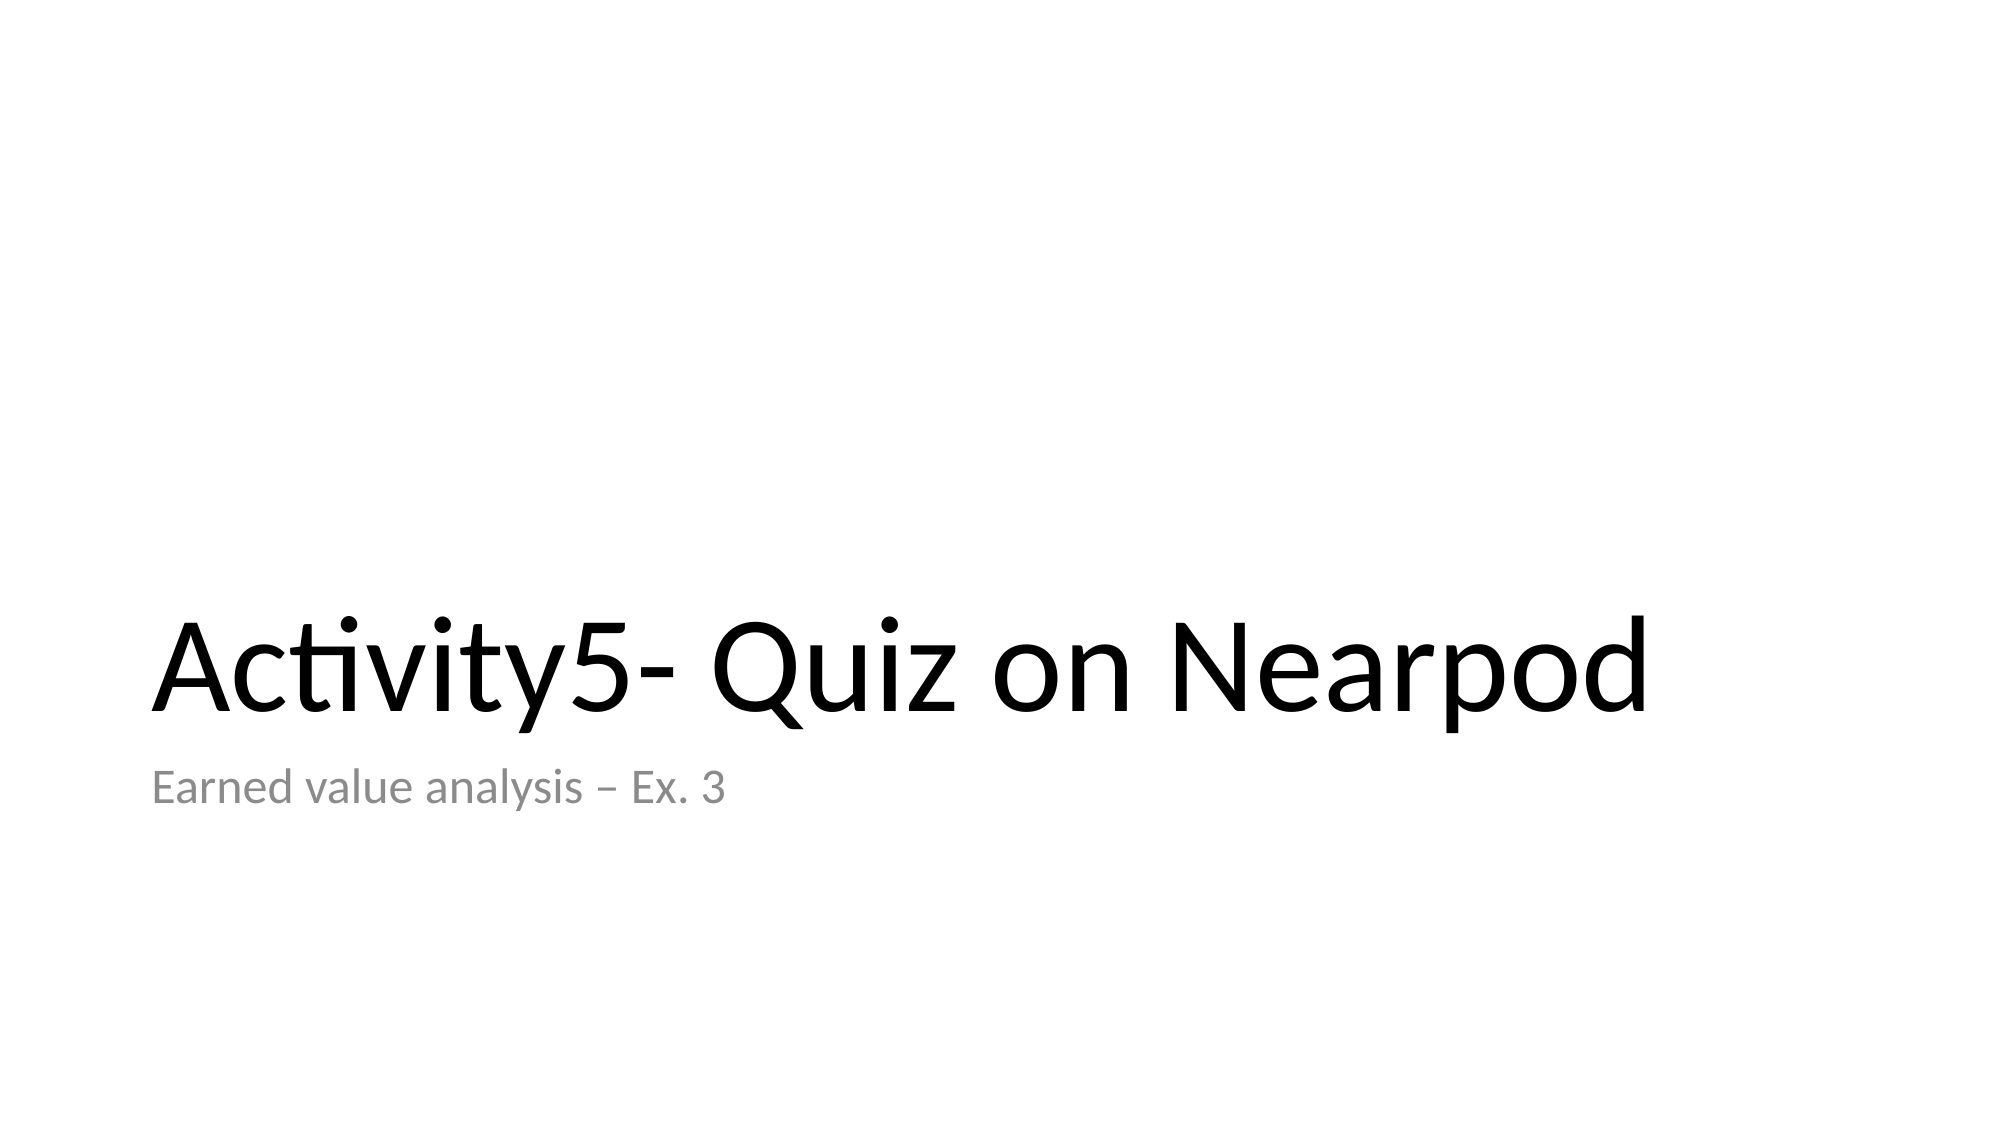

# Activity5- Quiz on Nearpod
Earned value analysis – Ex. 3
12/13/20
510